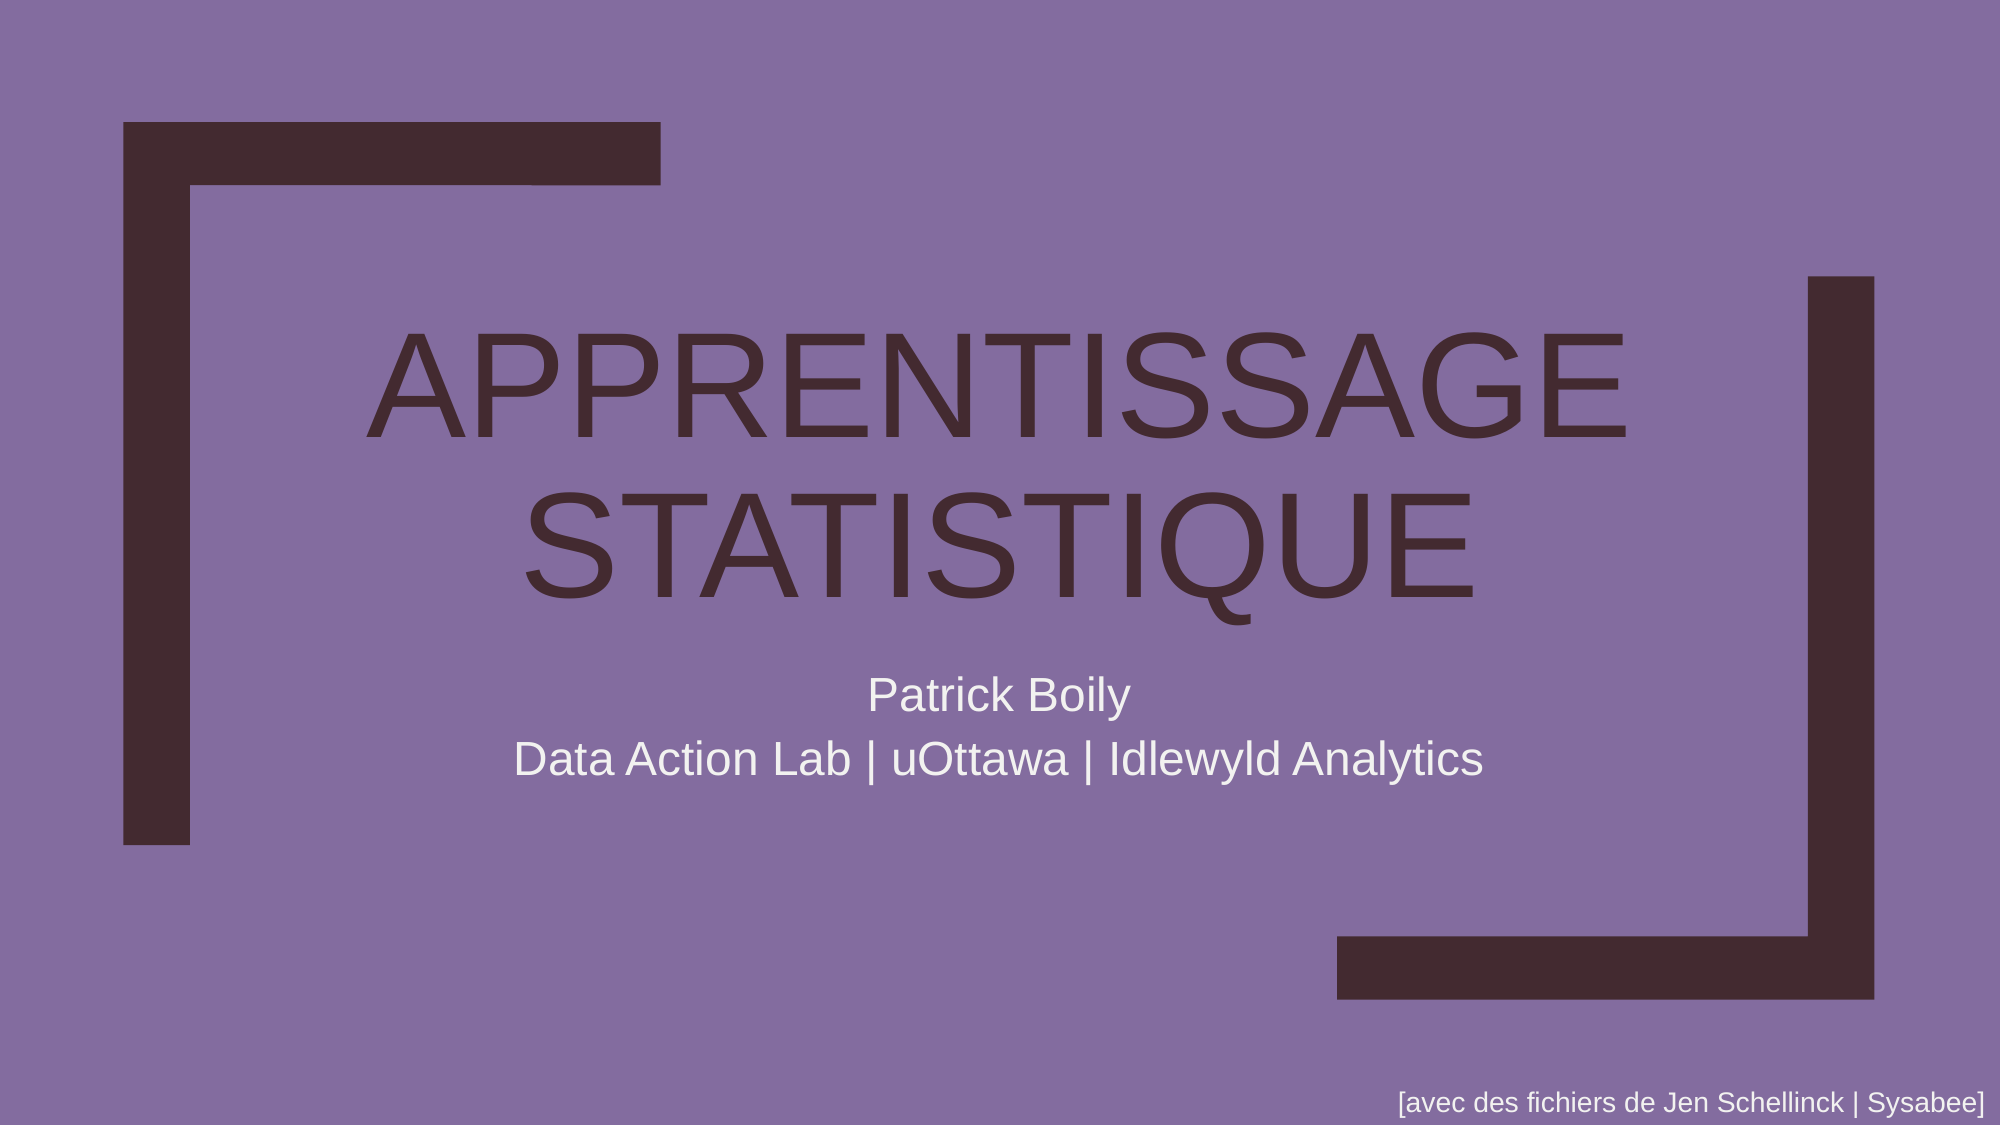

# APPRENTISSAGE STATISTIQUE
Patrick Boily
Data Action Lab | uOttawa | Idlewyld Analytics

[avec des fichiers de Jen Schellinck | Sysabee]